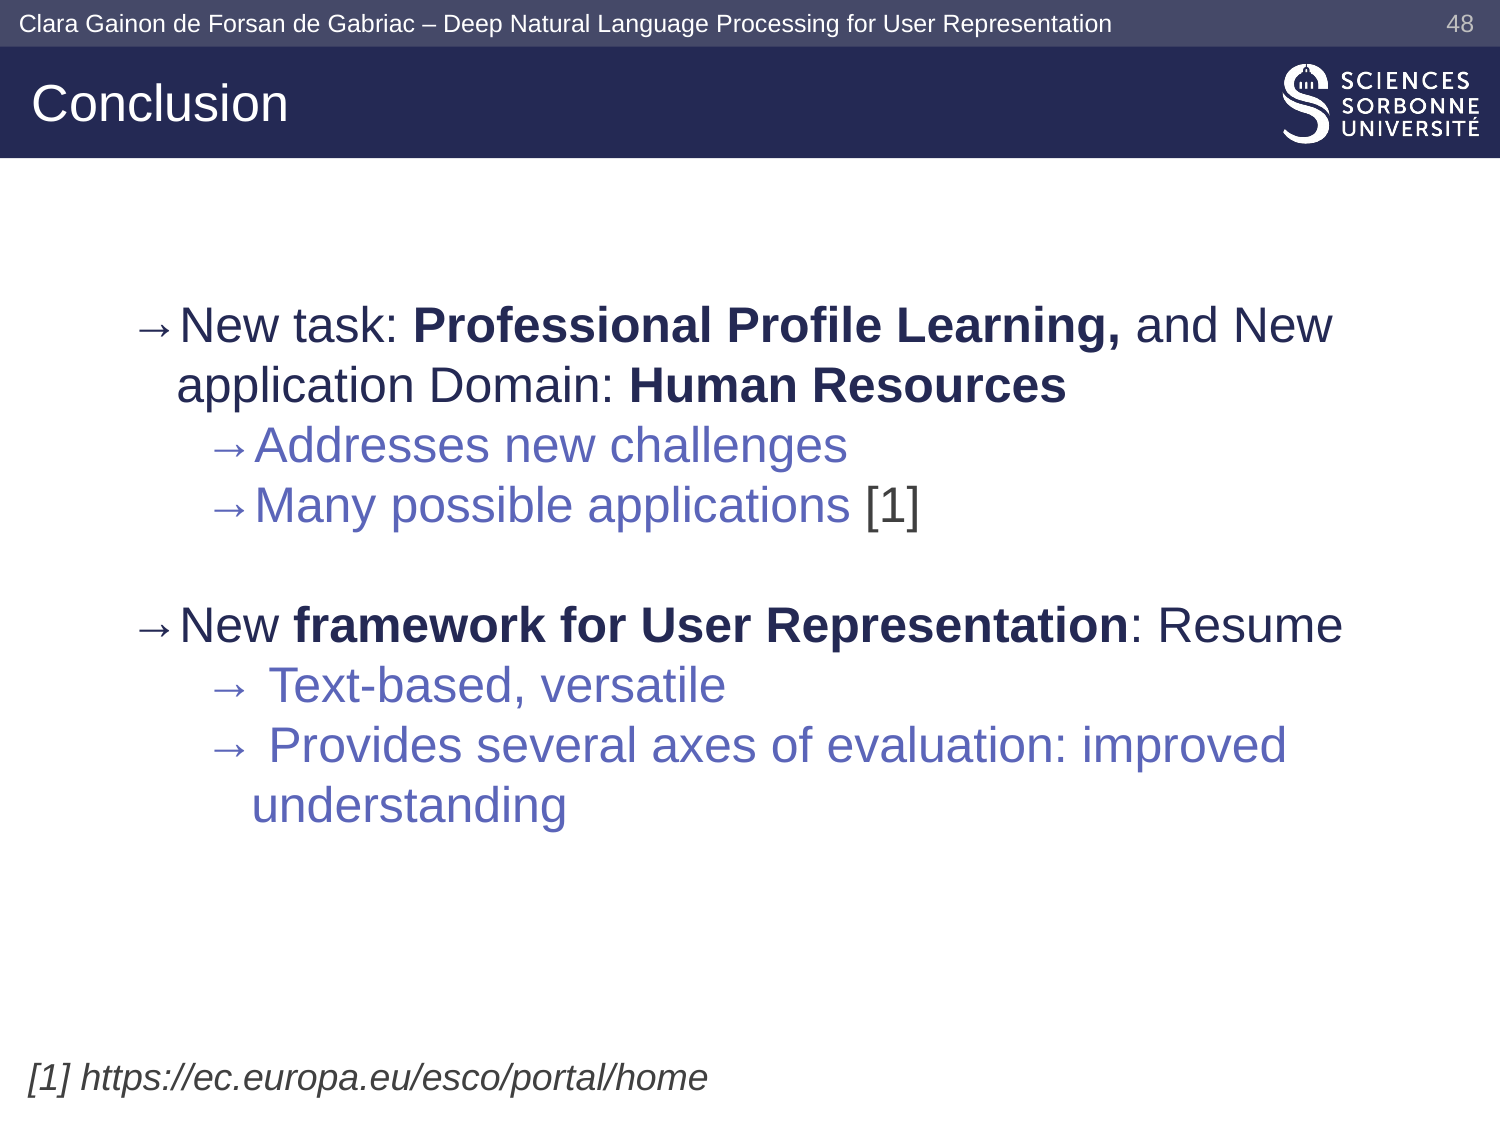

48
# Conclusion
New task: Professional Profile Learning, and New application Domain: Human Resources
Addresses new challenges
Many possible applications [1]

New framework for User Representation: Resume
 Text-based, versatile
 Provides several axes of evaluation: improved understanding
[1] https://ec.europa.eu/esco/portal/home